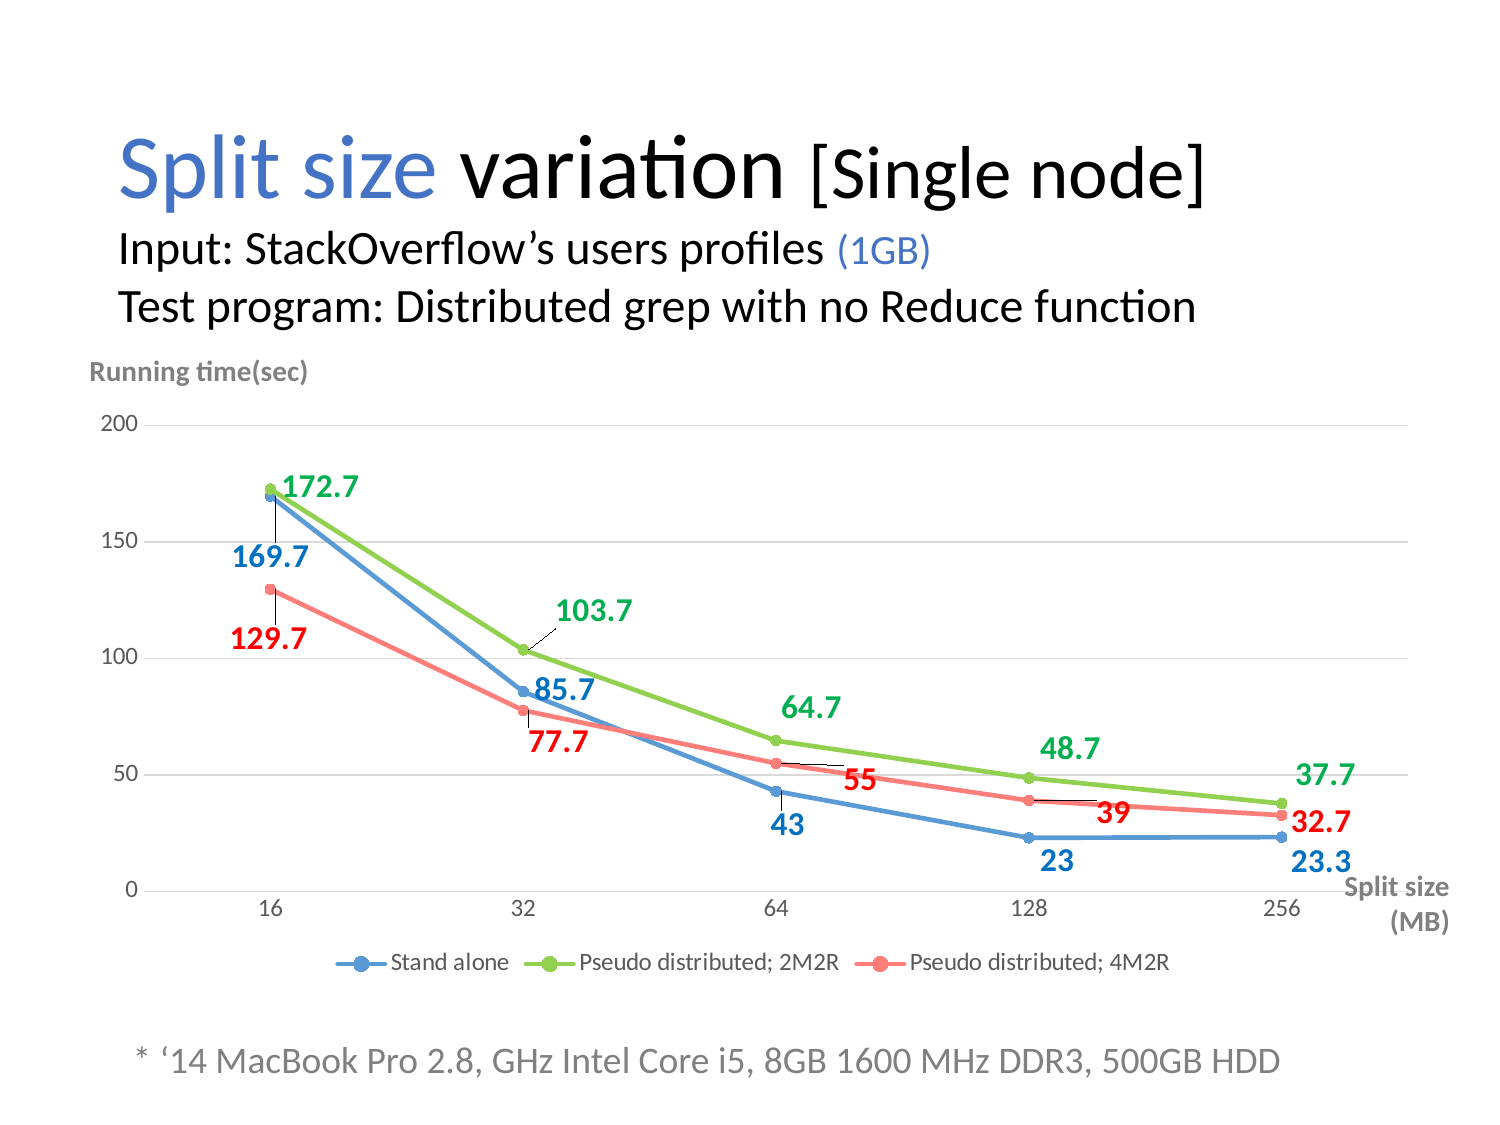

# Split size variation [Single node]
Input: StackOverflow’s users profiles (1GB)
Test program: Distributed grep with no Reduce function
Running time(sec)

### Chart

| Category | Stand alone | Pseudo distributed; 2M2R | Pseudo distributed; 4M2R |
|---|---|---|---|
| 16.0 | 169.7 | 172.7 | 129.7 |
| 32.0 | 85.7 | 103.7 | 77.7 |
| 64.0 | 43.0 | 64.7 | 55.0 |
| 128.0 | 23.0 | 48.7 | 39.0 |
| 256.0 | 23.3 | 37.7 | 32.7 |
Split size
(MB)
* ‘14 MacBook Pro 2.8, GHz Intel Core i5, 8GB 1600 MHz DDR3, 500GB HDD